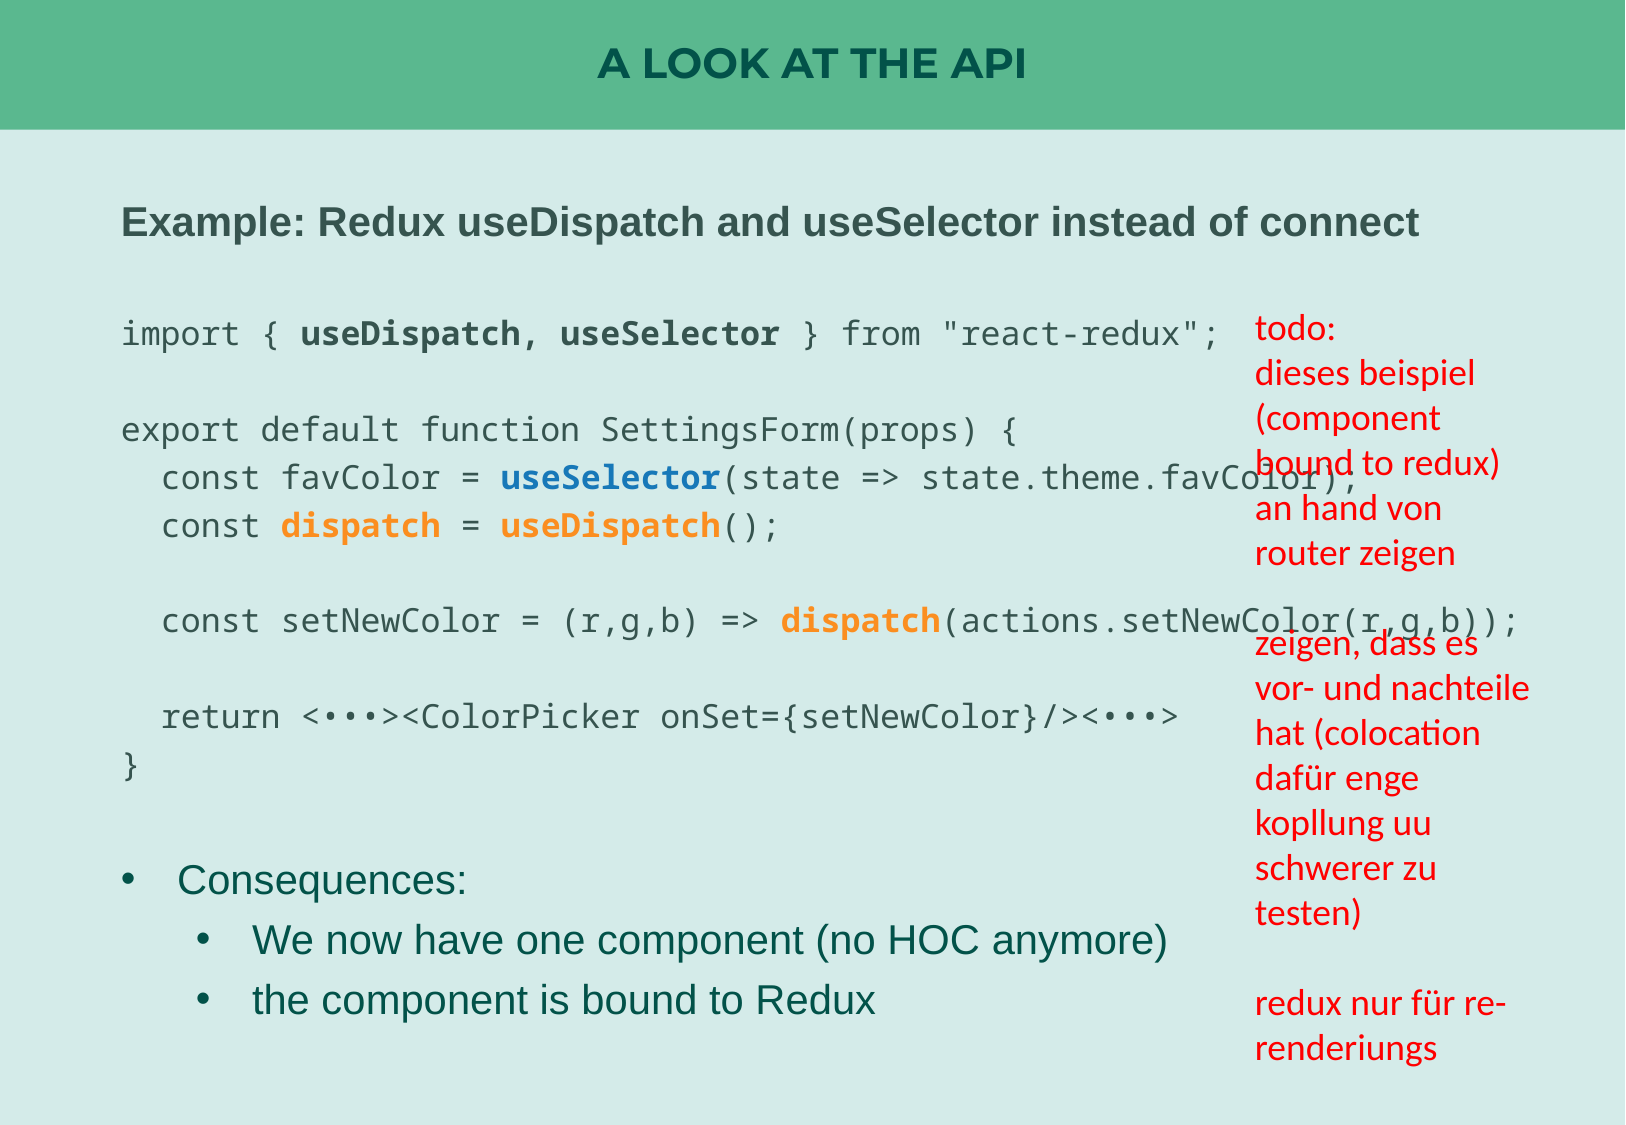

# A look at the api
Example: Redux useDispatch and useSelector instead of connect

import { useDispatch, useSelector } from "react-redux";

export default function SettingsForm(props) {
  const favColor = useSelector(state => state.theme.favColor);
  const dispatch = useDispatch();

  const setNewColor = (r,g,b) => dispatch(actions.setNewColor(r,g,b));

  return <•••><ColorPicker onSet={setNewColor}/><•••>
}

Consequences:
We now have one component (no HOC anymore)
the component is bound to Redux
todo:
dieses beispiel (component bound to redux) an hand von router zeigen

zeigen, dass es vor- und nachteile hat (colocation dafür enge kopllung uu schwerer zu testen)

redux nur für re-renderiungs